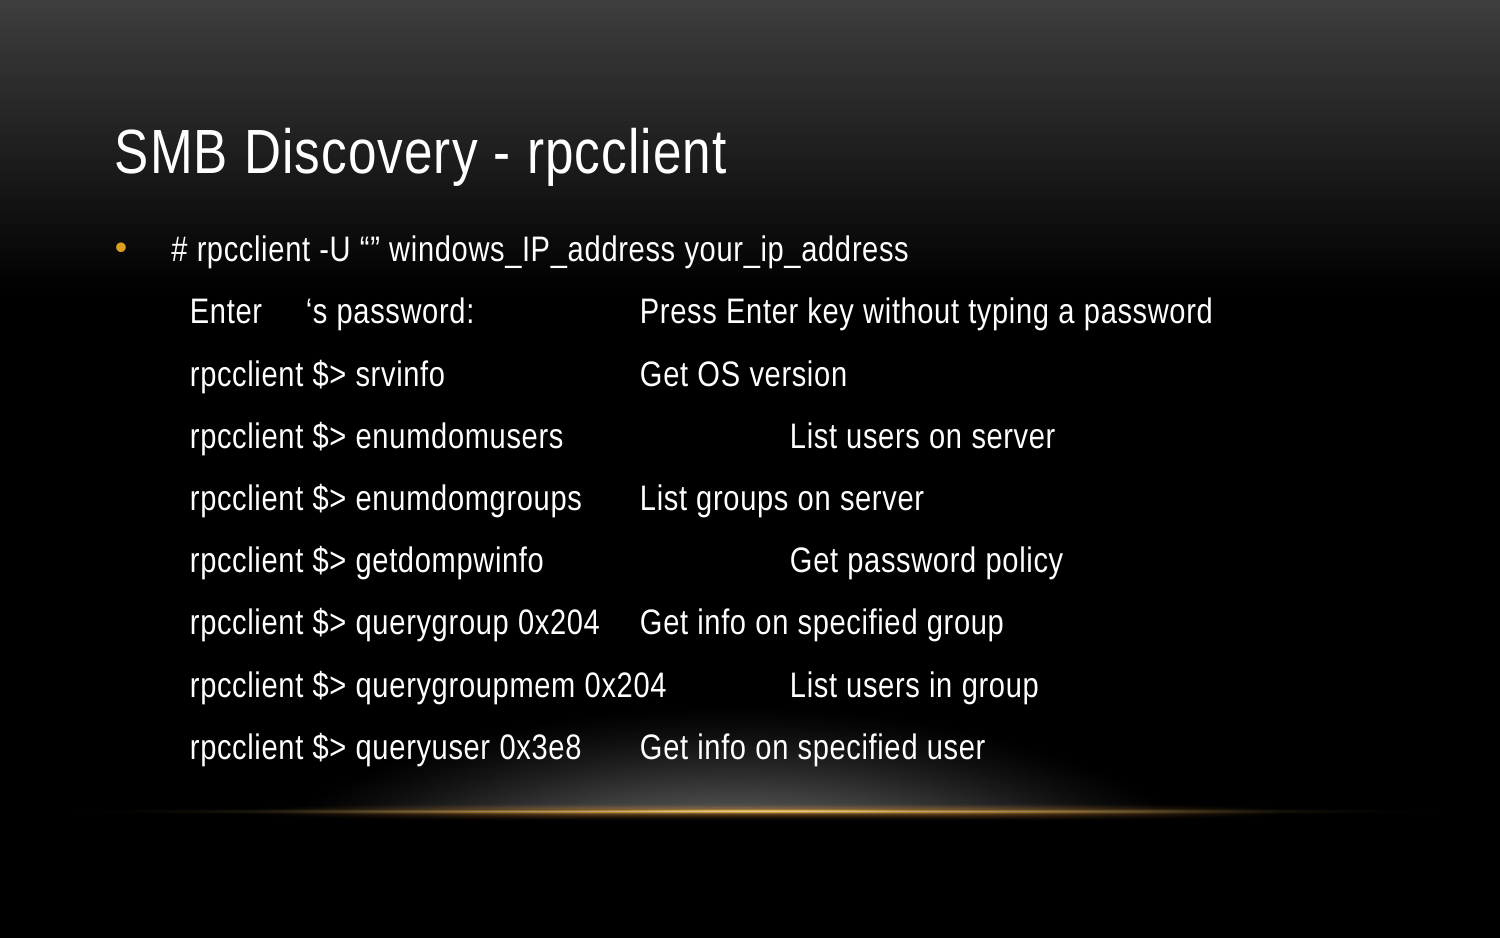

# SMB Discovery - rpcclient
# rpcclient -U “” windows_IP_address your_ip_address
Enter     ‘s password:		Press Enter key without typing a password
rpcclient $> srvinfo		Get OS version
rpcclient $> enumdomusers		List users on server
rpcclient $> enumdomgroups	List groups on server
rpcclient $> getdompwinfo		Get password policy
rpcclient $> querygroup 0x204	Get info on specified group
rpcclient $> querygroupmem 0x204 	List users in group
rpcclient $> queryuser 0x3e8	Get info on specified user